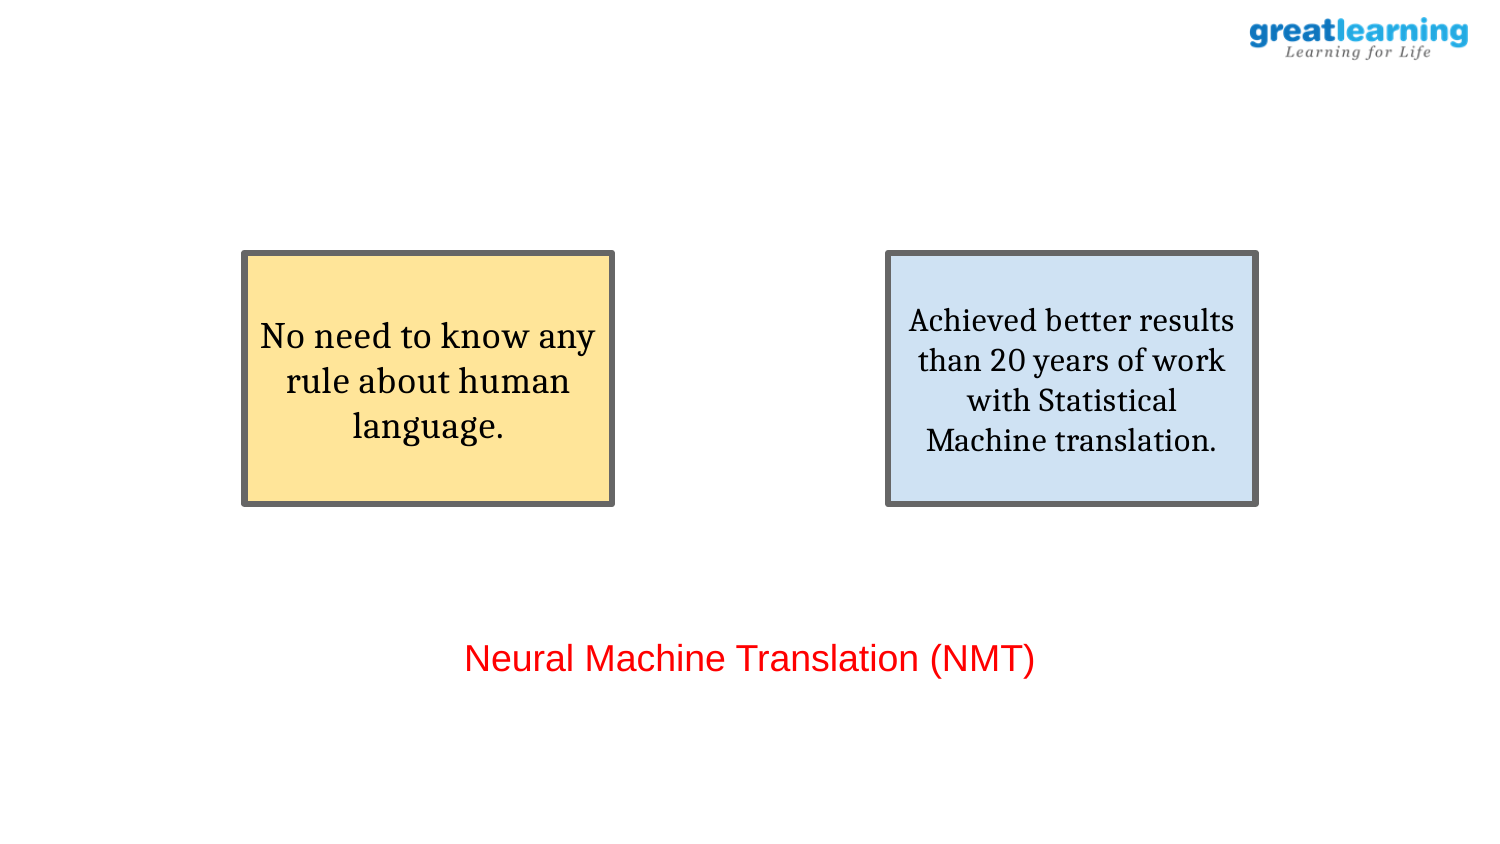

No need to know any rule about human language.
Achieved better results than 20 years of work with Statistical Machine translation.
Neural Machine Translation (NMT)